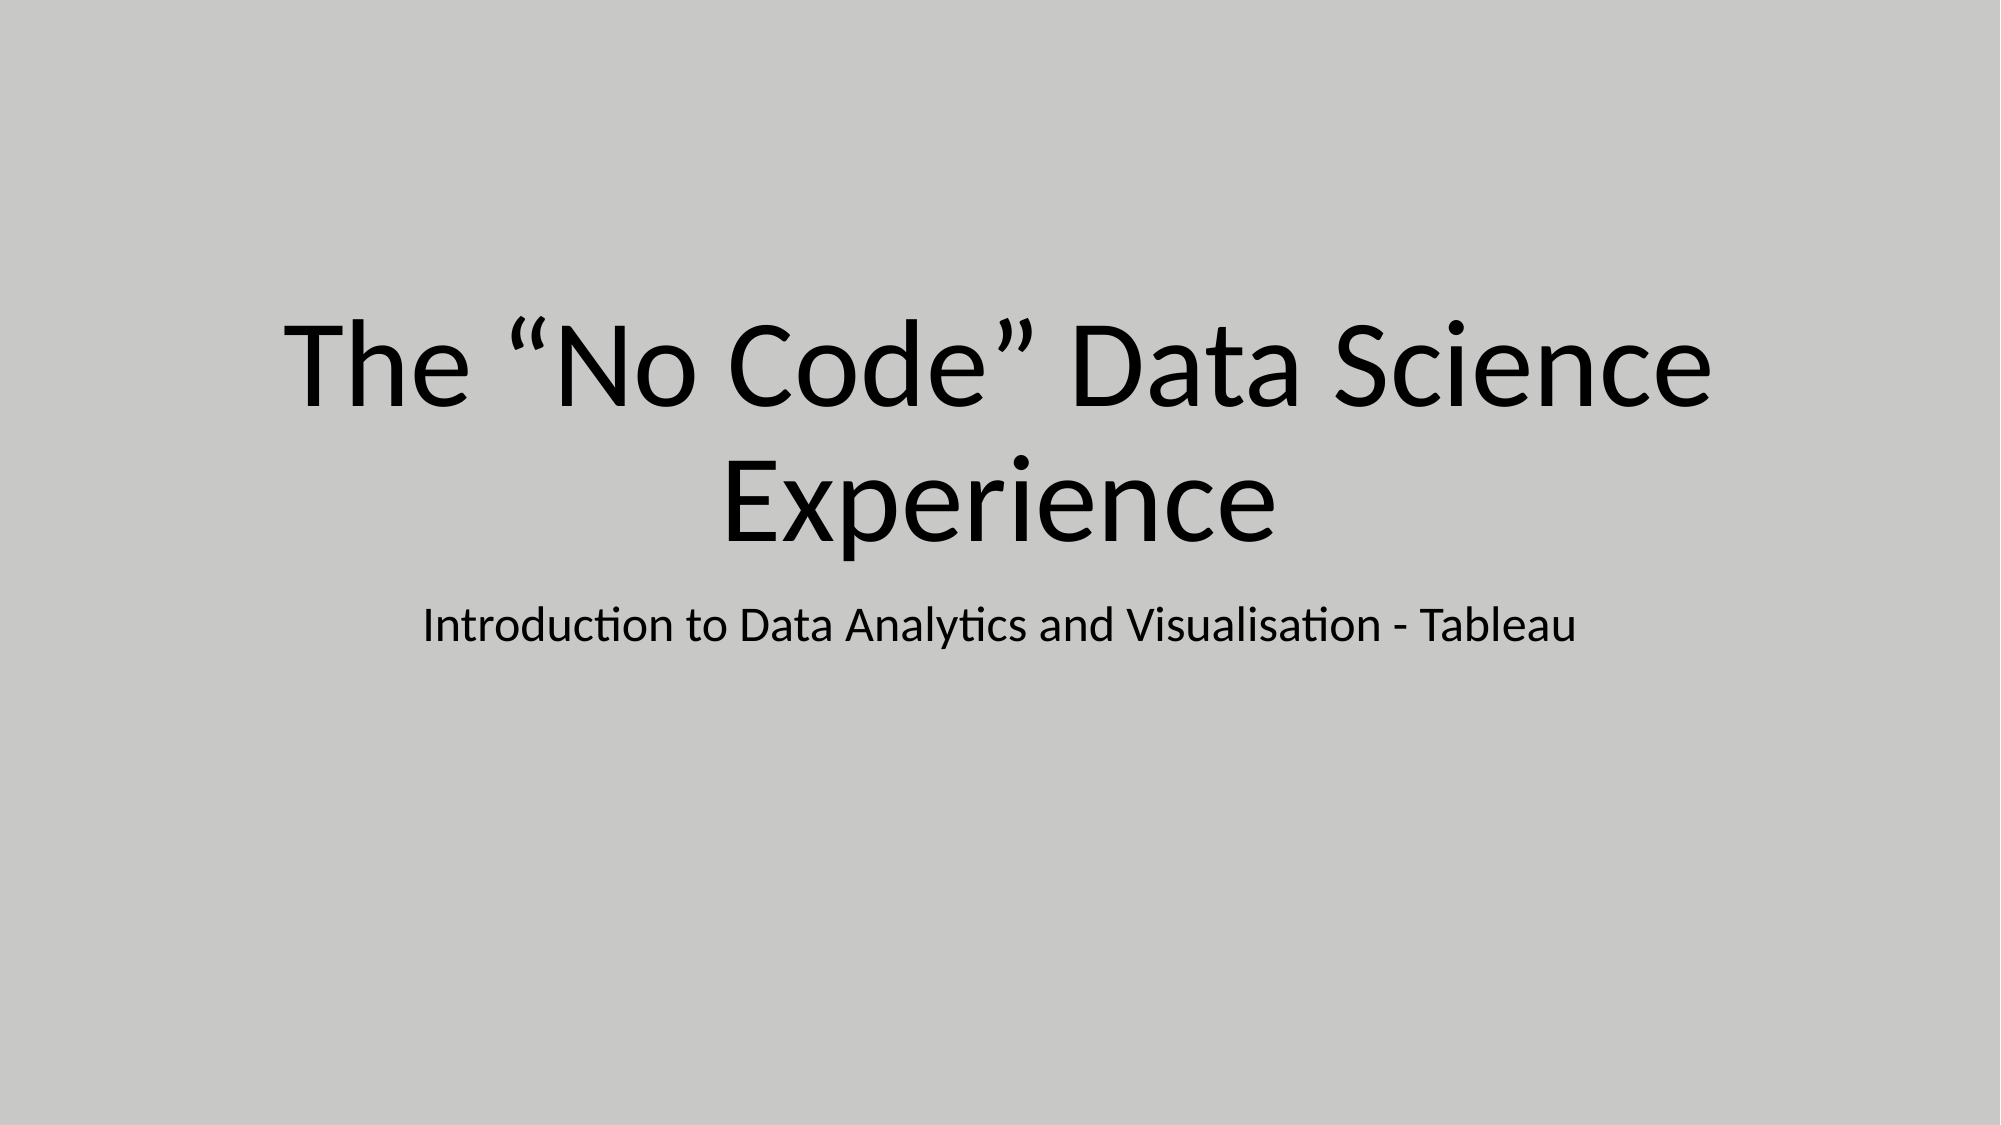

# The “No Code” Data Science Experience
Introduction to Data Analytics and Visualisation - Tableau